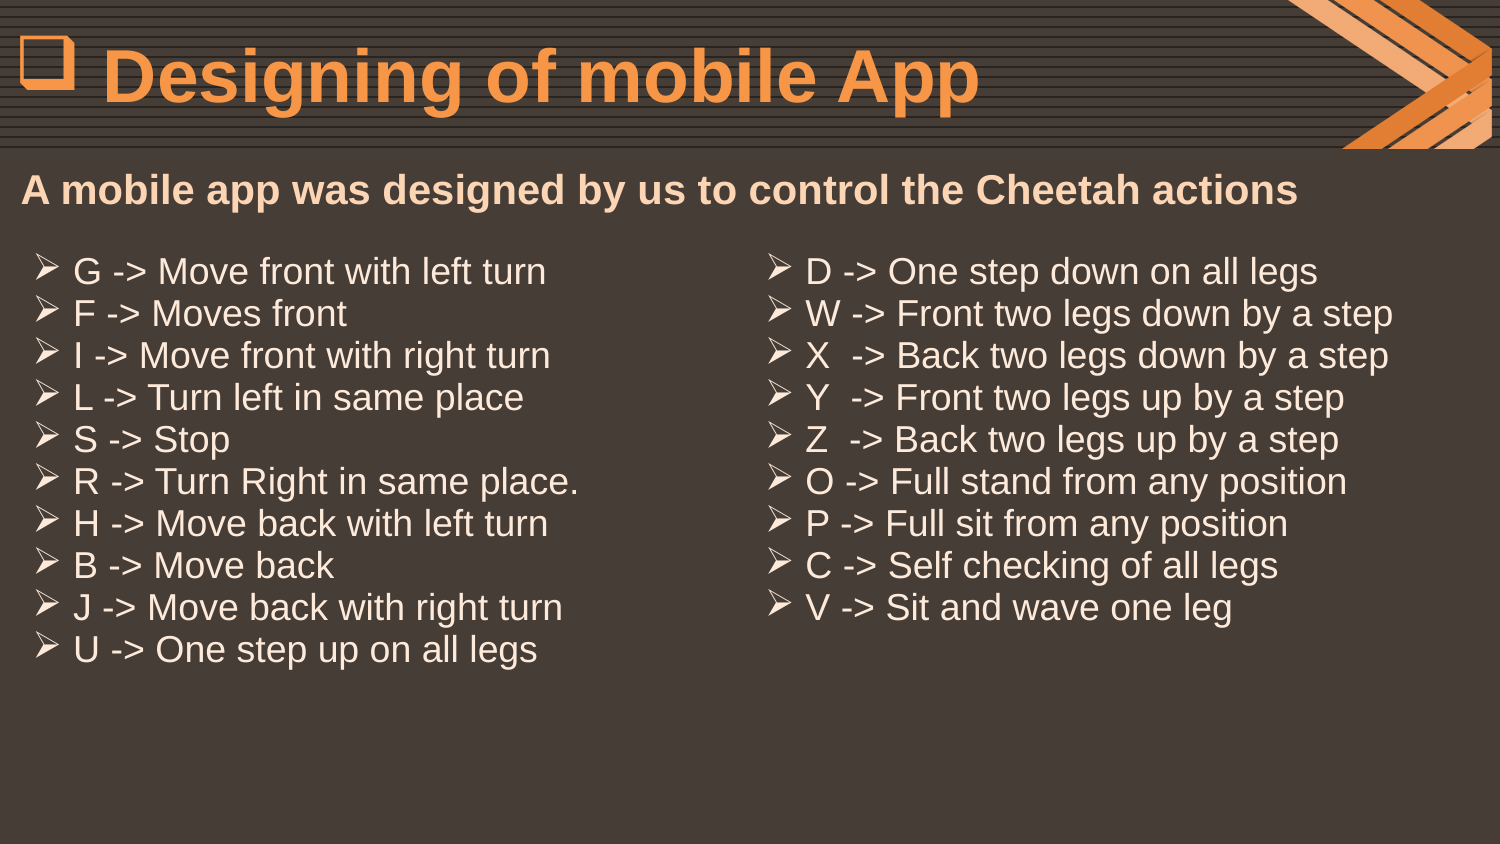

# Designing of mobile App
A mobile app was designed by us to control the Cheetah actions
| G -> Move front with left turn F -> Moves front I -> Move front with right turn L -> Turn left in same place S -> Stop R -> Turn Right in same place. H -> Move back with left turn B -> Move back J -> Move back with right turn U -> One step up on all legs | D -> One step down on all legs W -> Front two legs down by a step X -> Back two legs down by a step Y -> Front two legs up by a step Z -> Back two legs up by a step O -> Full stand from any position P -> Full sit from any position C -> Self checking of all legs V -> Sit and wave one leg |
| --- | --- |